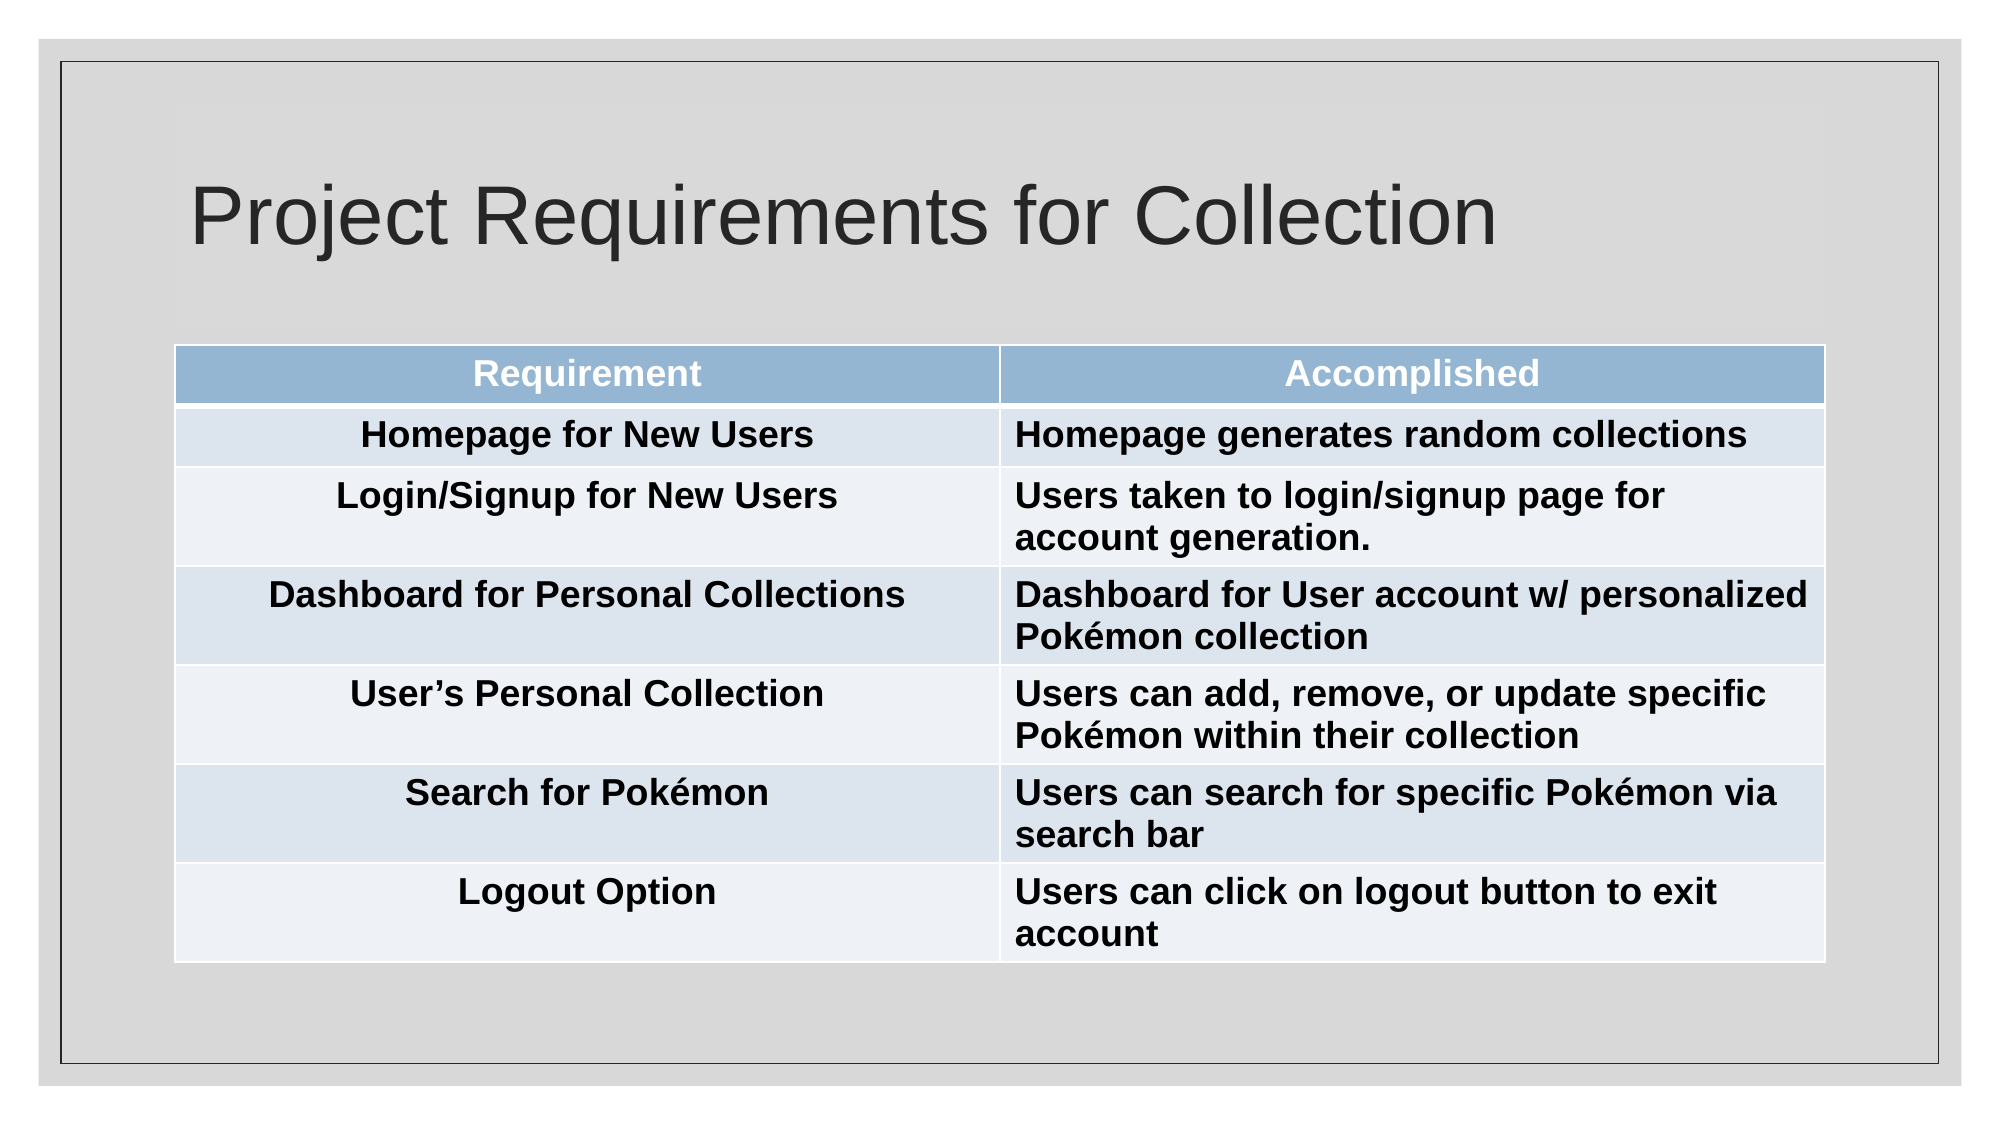

# Project Requirements for Collection
| Requirement | Accomplished |
| --- | --- |
| Homepage for New Users | Homepage generates random collections |
| Login/Signup for New Users | Users taken to login/signup page for account generation. |
| Dashboard for Personal Collections | Dashboard for User account w/ personalized Pokémon collection |
| User’s Personal Collection | Users can add, remove, or update specific Pokémon within their collection |
| Search for Pokémon | Users can search for specific Pokémon via search bar |
| Logout Option | Users can click on logout button to exit account |